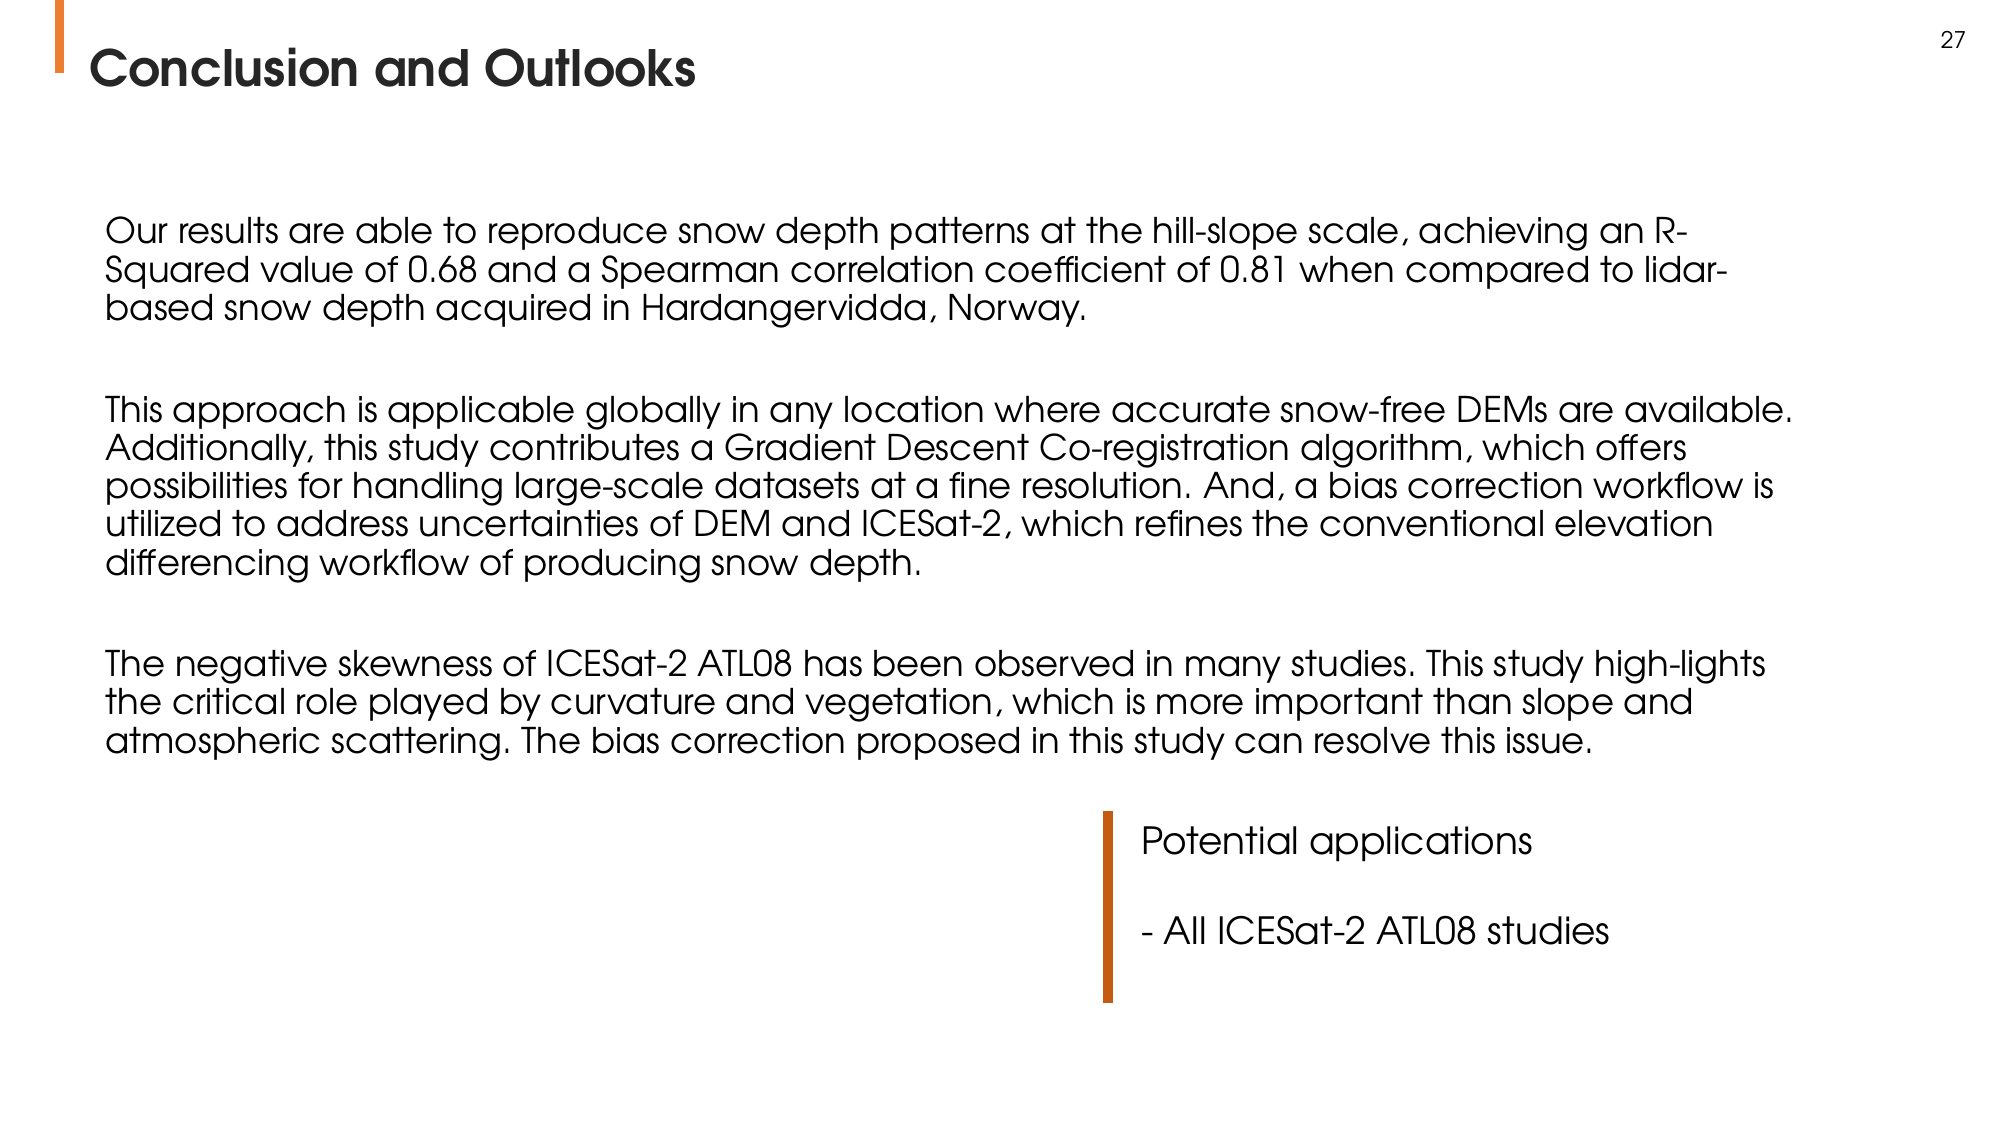

Conclusion and Outlooks
Our results are able to reproduce snow depth patterns at the hill-slope scale, achieving an R-Squared value of 0.68 and a Spearman correlation coefficient of 0.81 when compared to lidar-based snow depth acquired in Hardangervidda, Norway.

This approach is applicable globally in any location where accurate snow-free DEMs are available. Additionally, this study contributes a Gradient Descent Co-registration algorithm, which offers possibilities for handling large-scale datasets at a fine resolution. And, a bias correction workflow is utilized to address uncertainties of DEM and ICESat-2, which refines the conventional elevation differencing workflow of producing snow depth.

The negative skewness of ICESat‑2 ATL08 has been observed in many studies. This study high‑lights the critical role played by curvature and vegetation, which is more important than slope and atmospheric scattering. The bias correction proposed in this study can resolve this issue.

Potential applications

- All ICESat-2 ATL08 studies